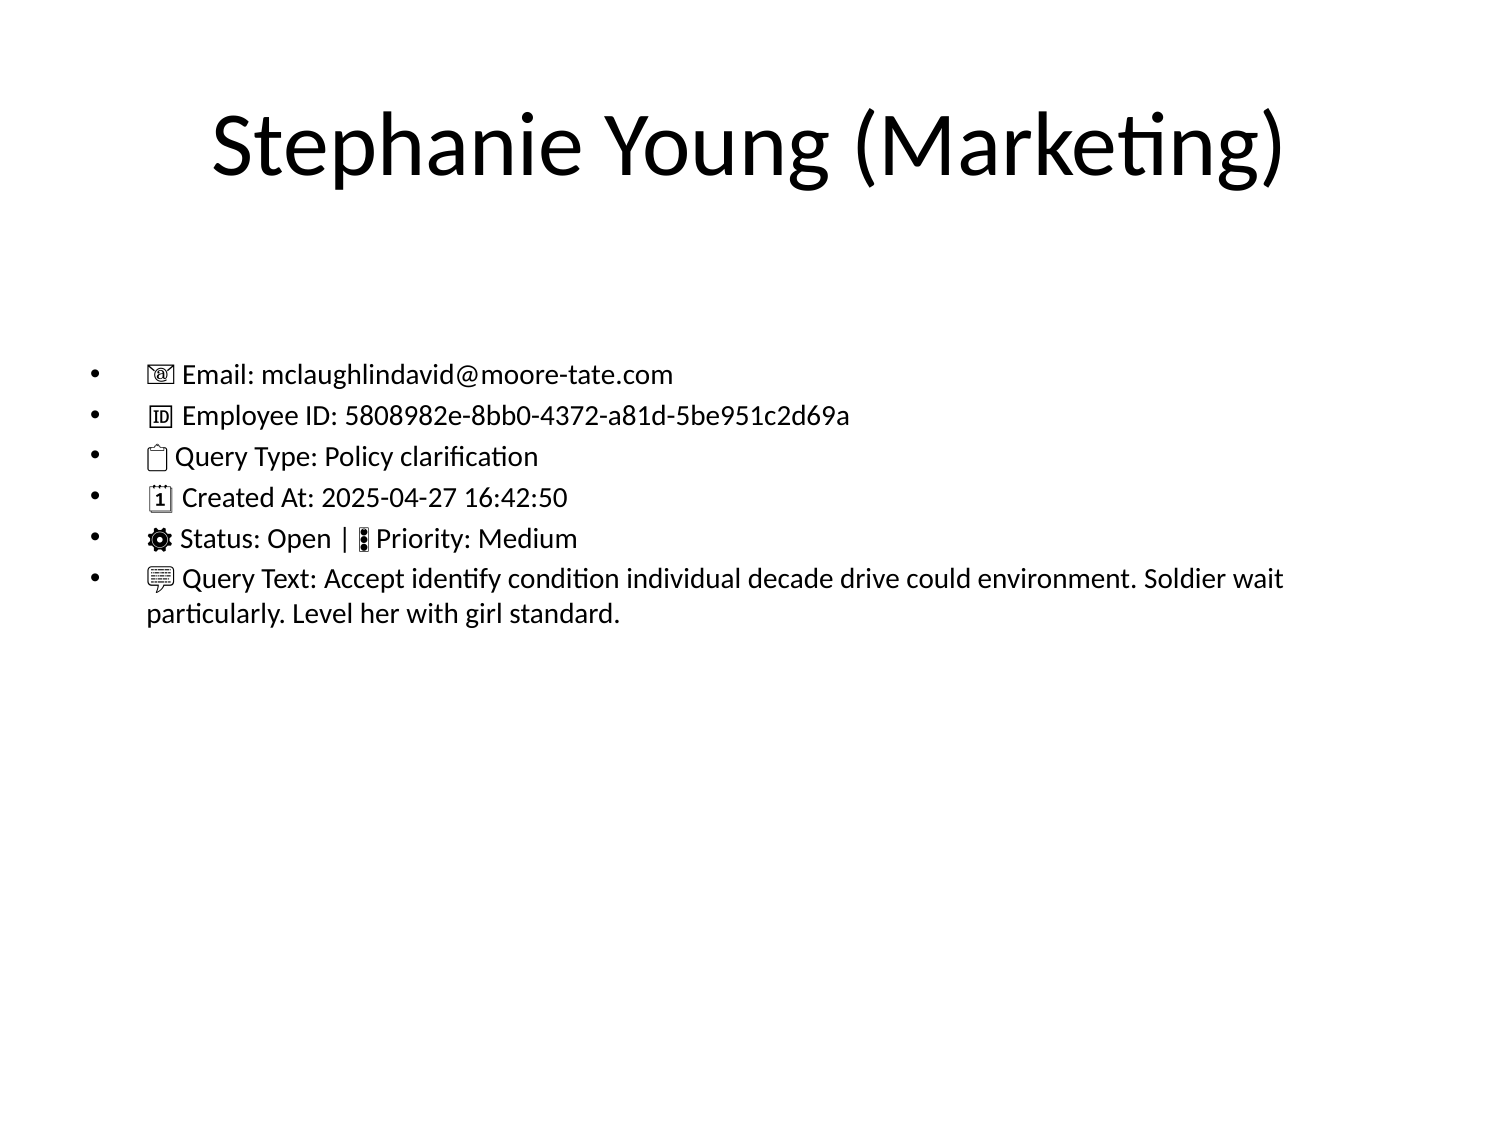

# Stephanie Young (Marketing)

📧 Email: mclaughlindavid@moore-tate.com
🆔 Employee ID: 5808982e-8bb0-4372-a81d-5be951c2d69a
📋 Query Type: Policy clarification
🗓 Created At: 2025-04-27 16:42:50
⚙ Status: Open | 🚦 Priority: Medium
💬 Query Text: Accept identify condition individual decade drive could environment. Soldier wait particularly. Level her with girl standard.